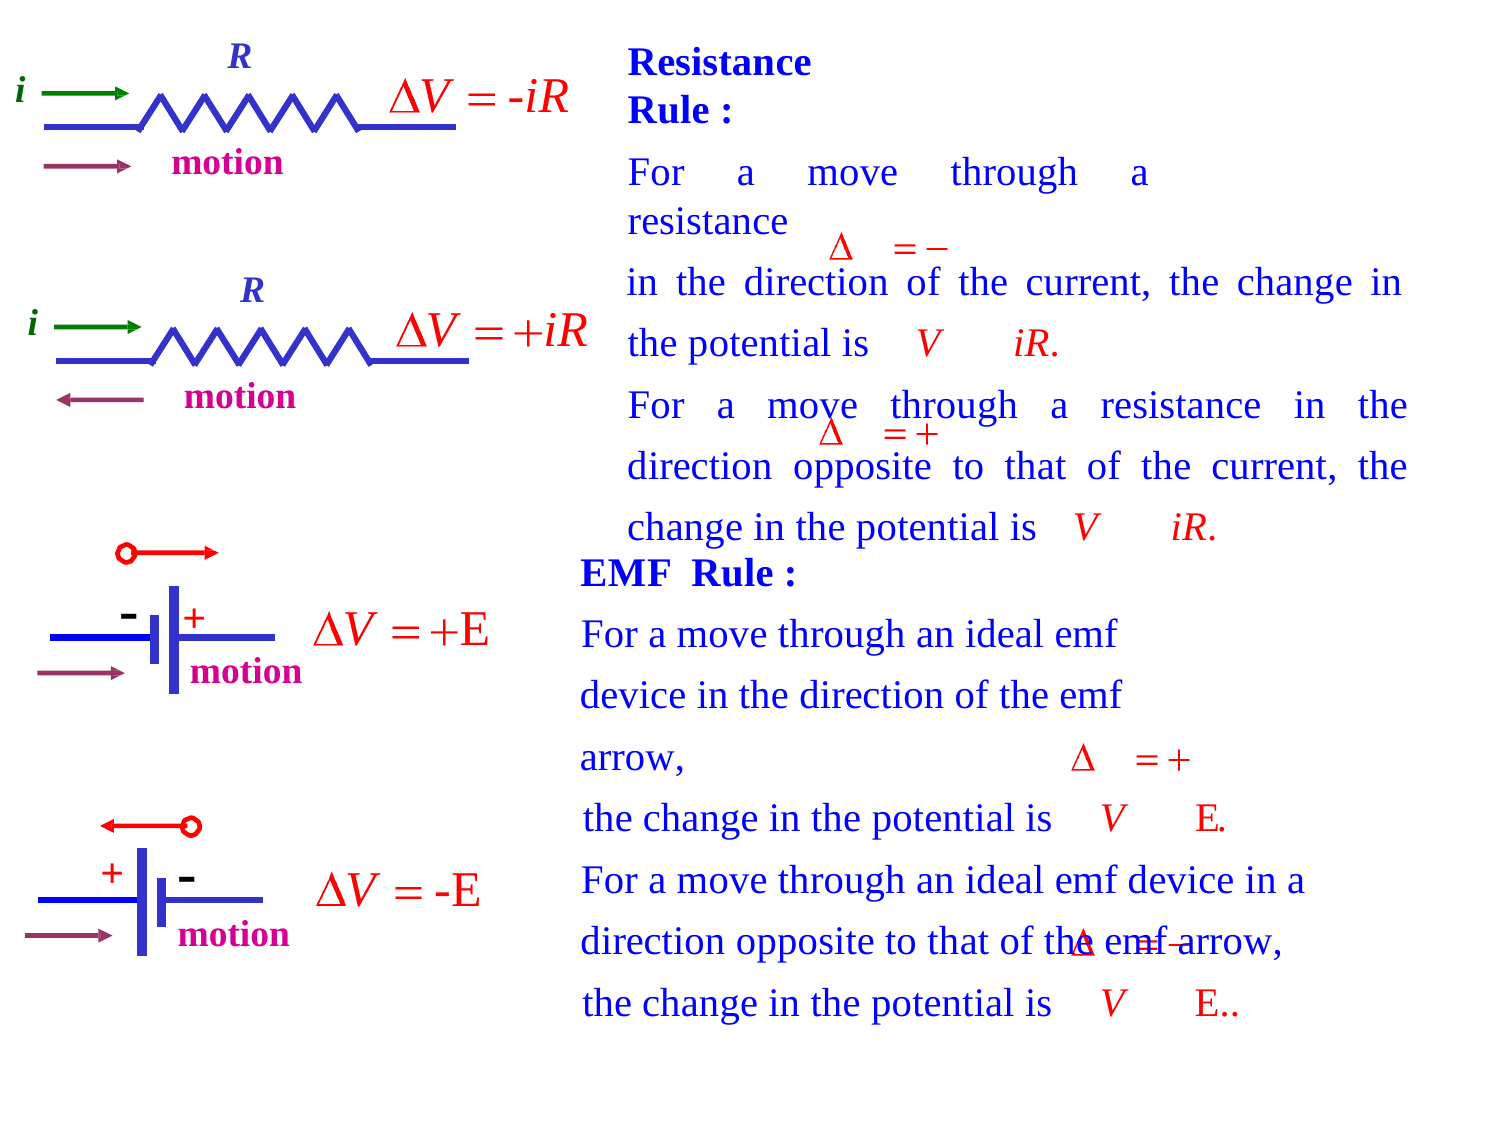

R
Resistance Rule :

For a move through a resistance
in the direction of the current, the change in the potential is    V       iR.
For a move through a resistance in the direction opposite to that of the current, the change in the potential is   V       iR.

V	-iR
i

motion

R

V	iR
i

motion

EMF  Rule :
For a move through an ideal emf device in the direction of the emf arrow,

the change in the potential is	V	E.
For a move through an ideal emf device in a direction opposite to that of the emf arrow,

the change in the potential is	V	E..

-

+

V	E

motion

-
+

V	-E

motion